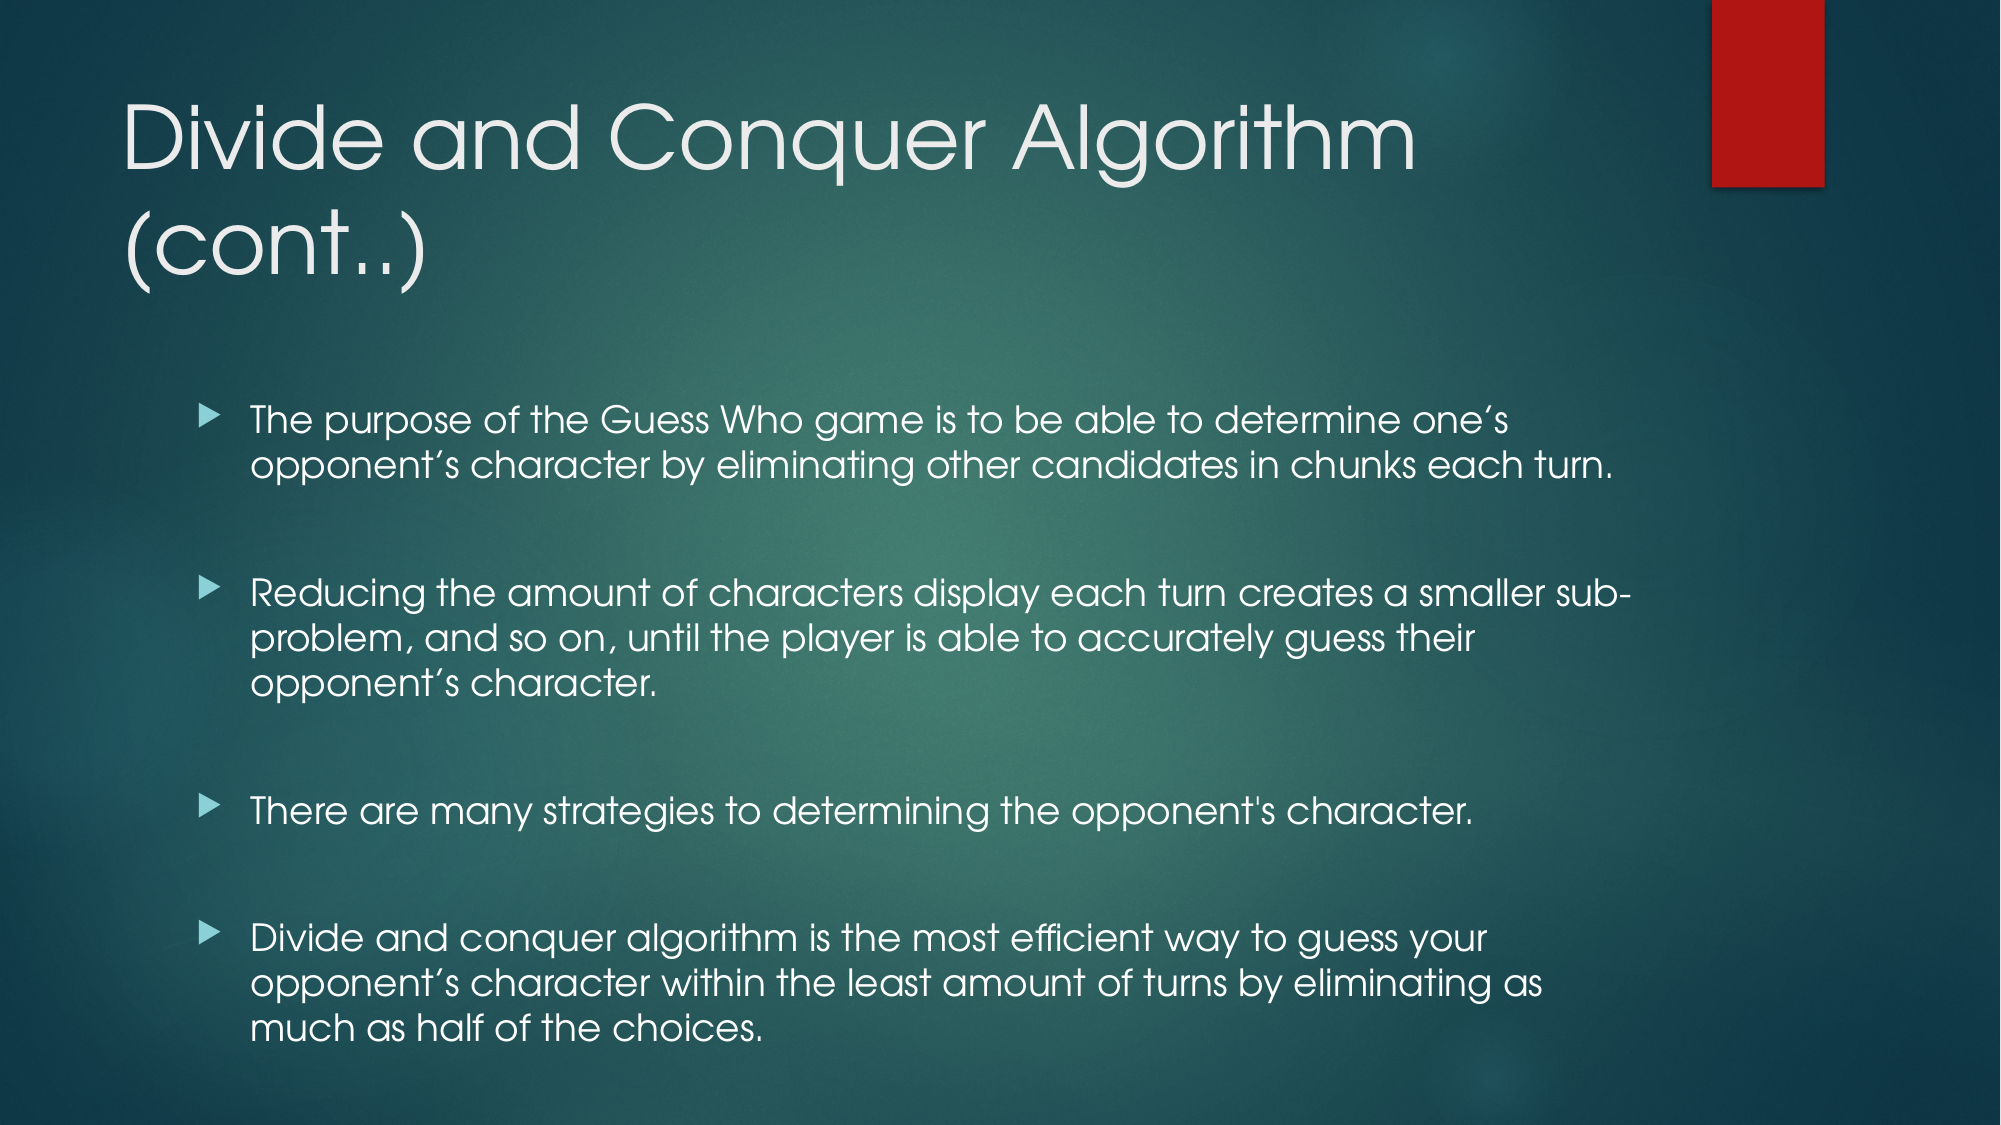

# Divide and Conquer Algorithm (cont..)
The purpose of the Guess Who game is to be able to determine one’s opponent’s character by eliminating other candidates in chunks each turn.

Reducing the amount of characters display each turn creates a smaller sub-problem, and so on, until the player is able to accurately guess their opponent’s character.

There are many strategies to determining the opponent's character.

Divide and conquer algorithm is the most efficient way to guess your opponent’s character within the least amount of turns by eliminating as much as half of the choices.